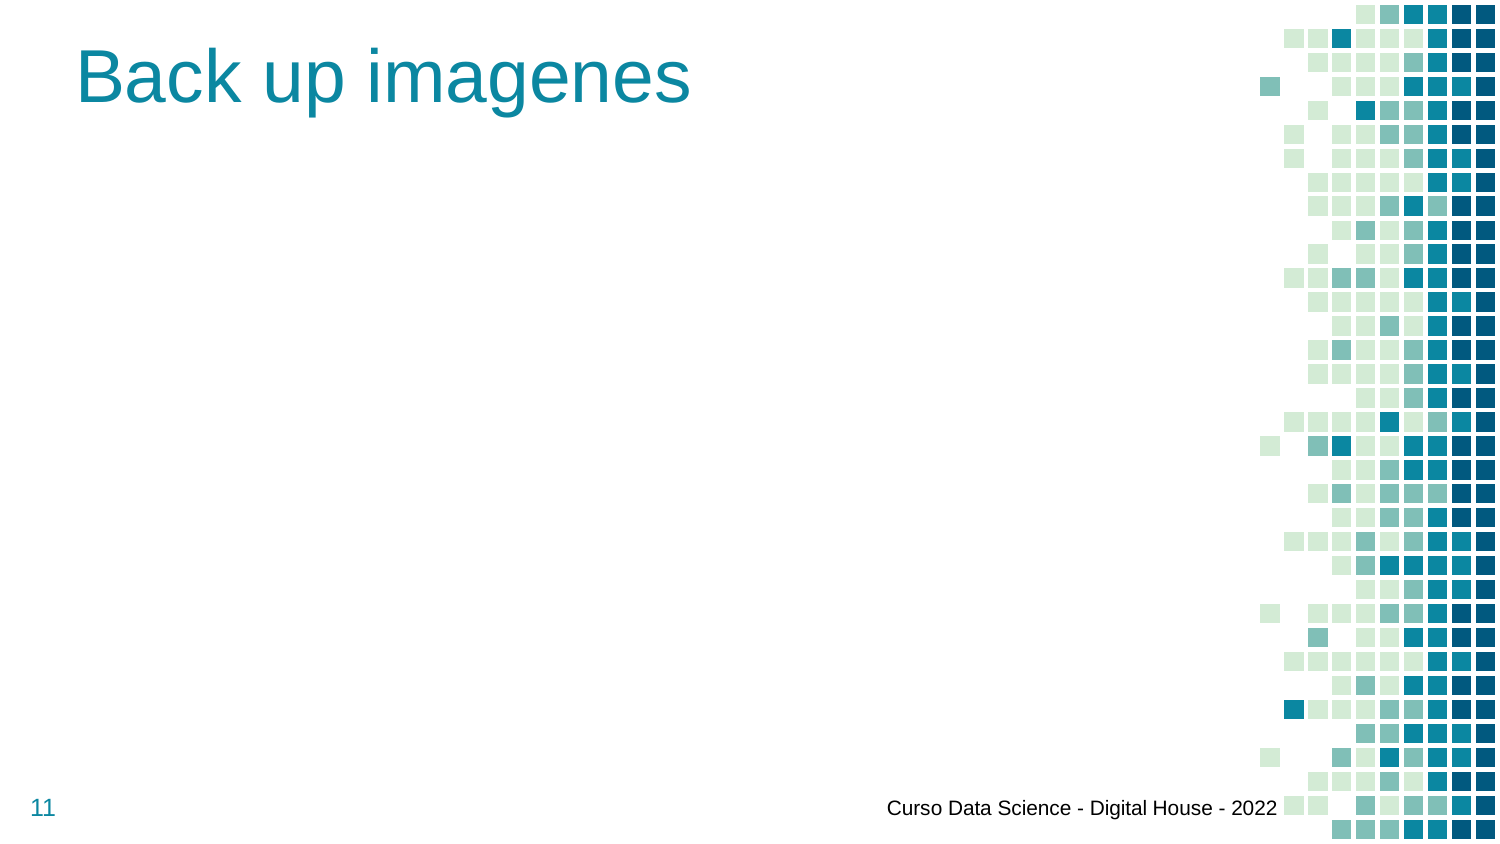

# Back up imagenes
11
Curso Data Science - Digital House - 2022